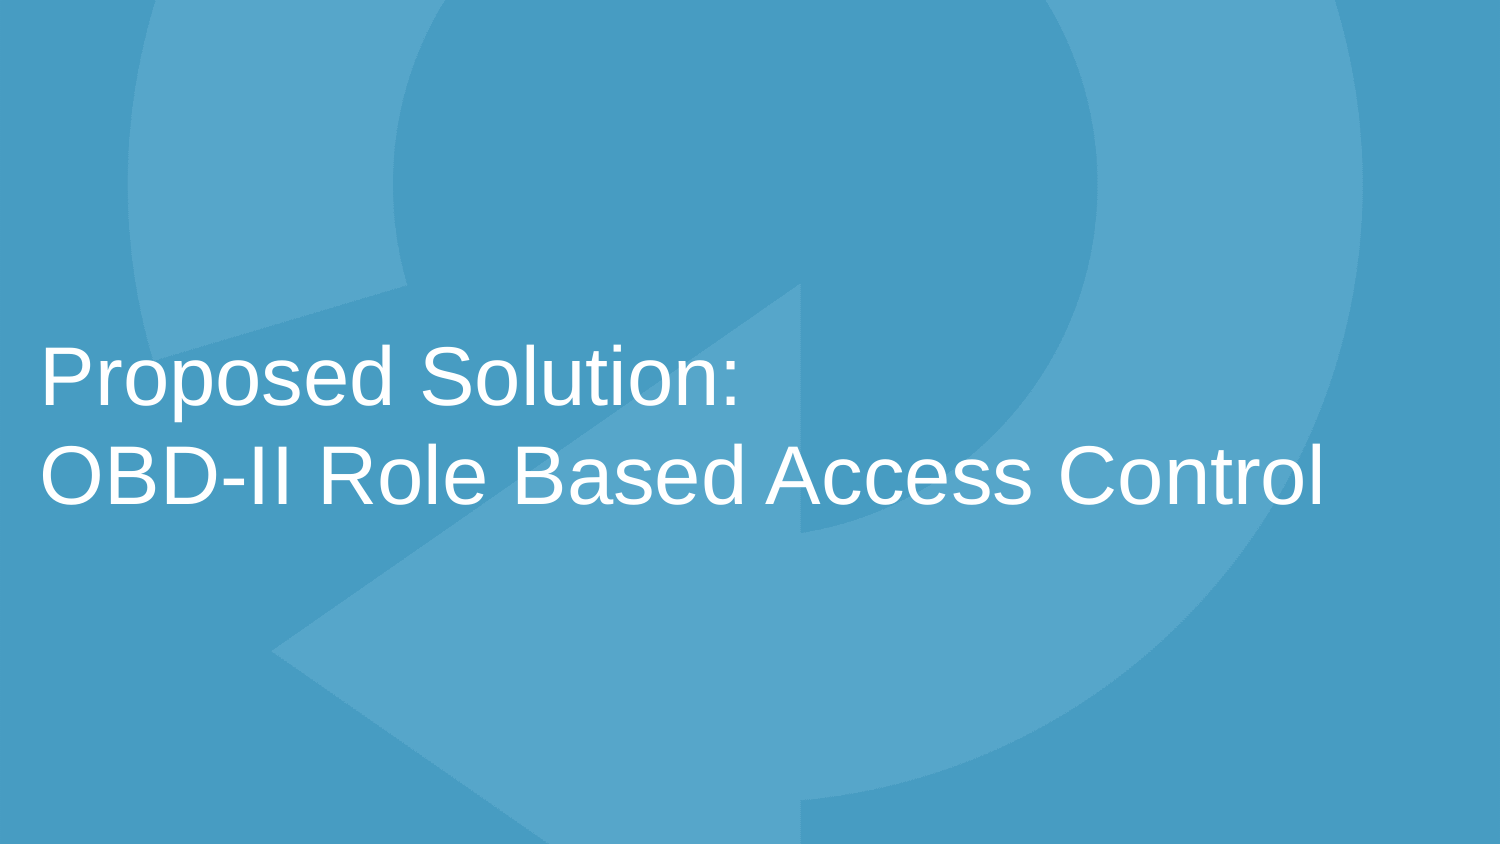

# Proposed Solution: OBD-II Role Based Access Control